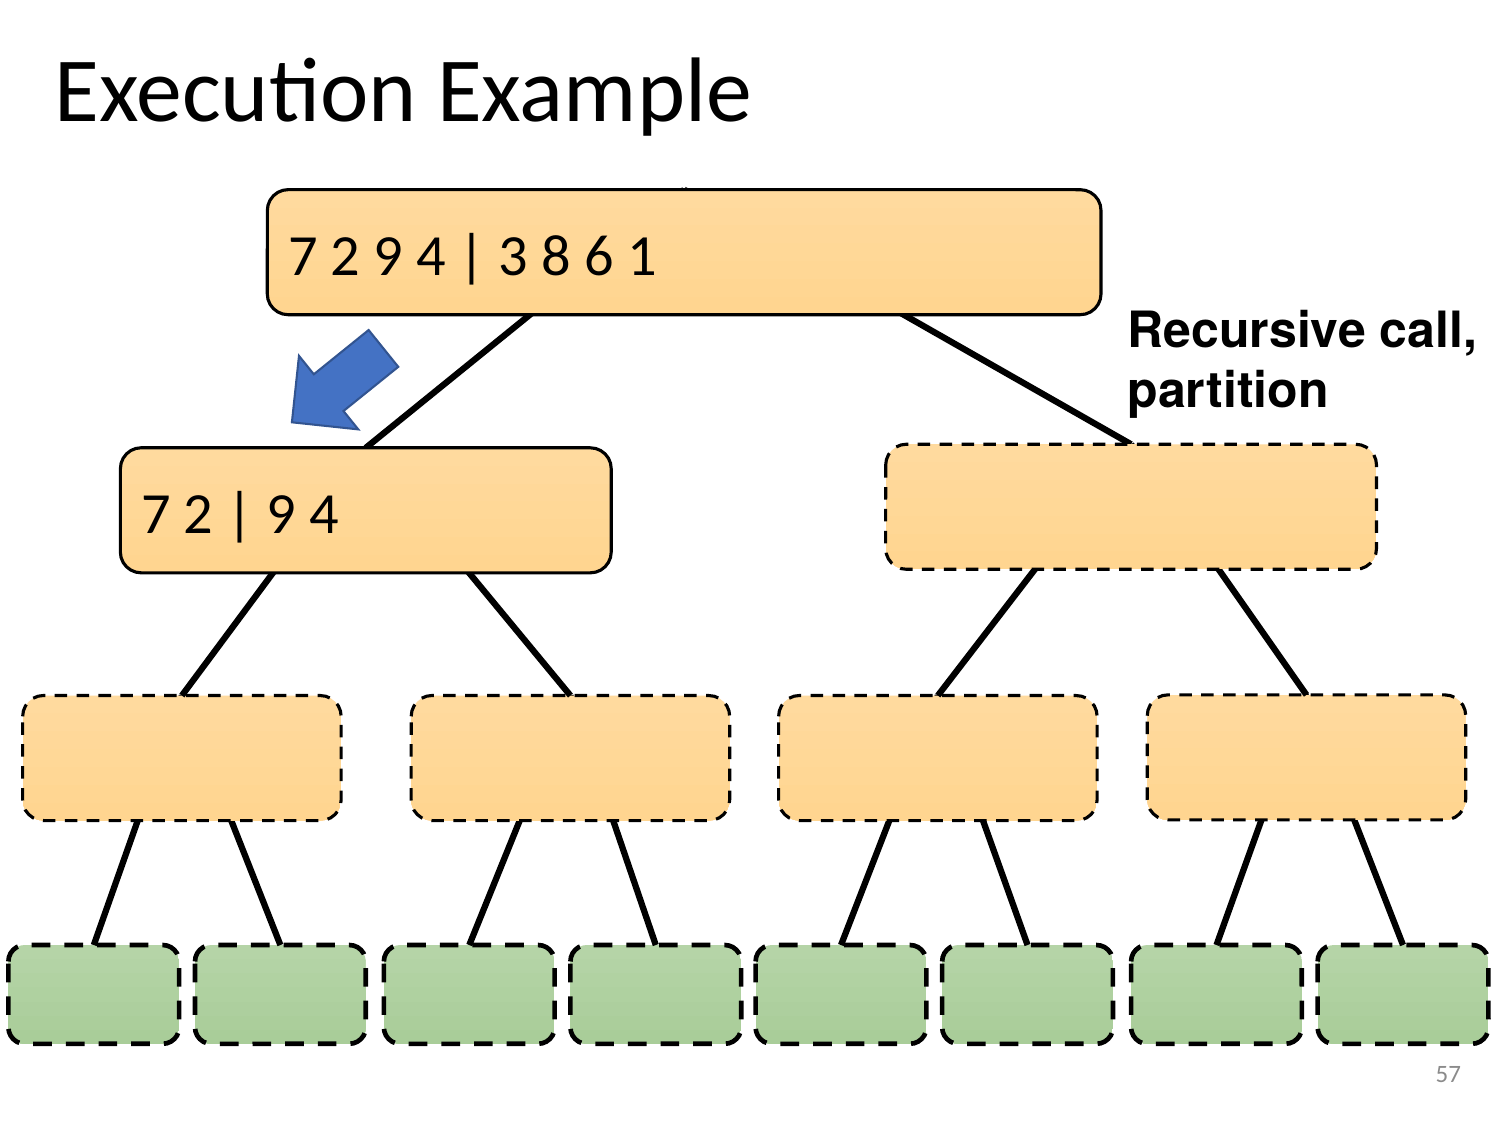

# Execution Example
7 2 9 4 | 3 8 6 1
Recursive call, partition

7 2 | 9 4

57